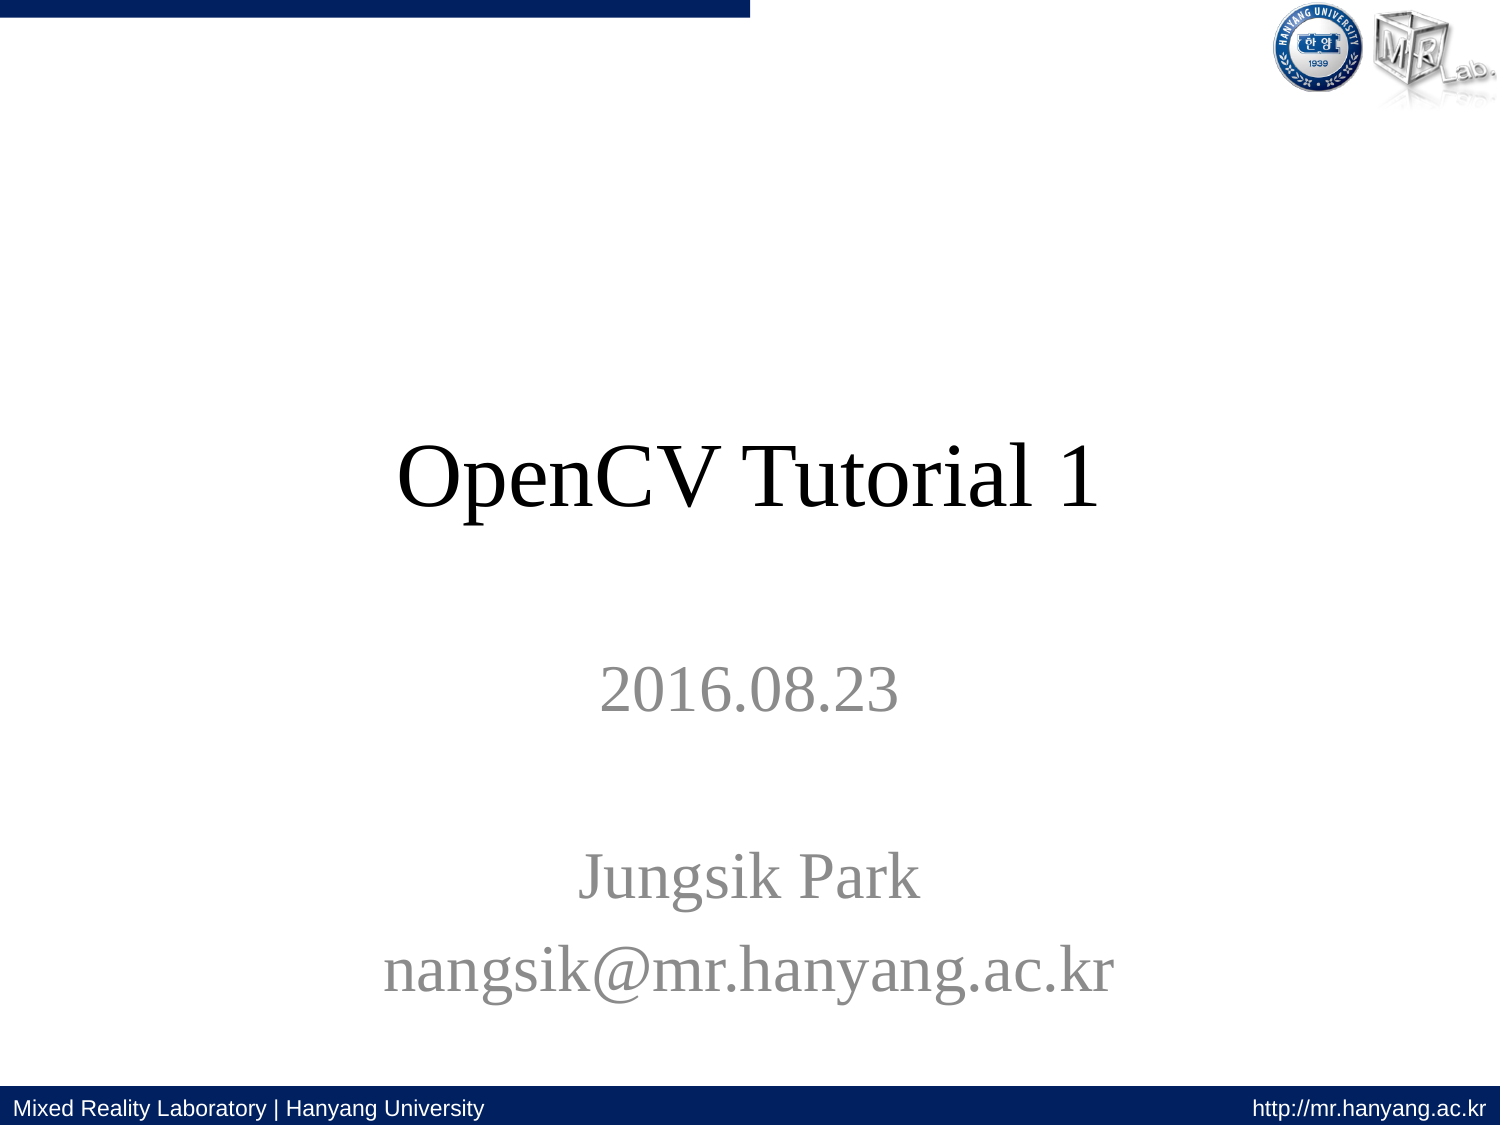

# OpenCV Tutorial 1
2016.08.23

Jungsik Park
nangsik@mr.hanyang.ac.kr